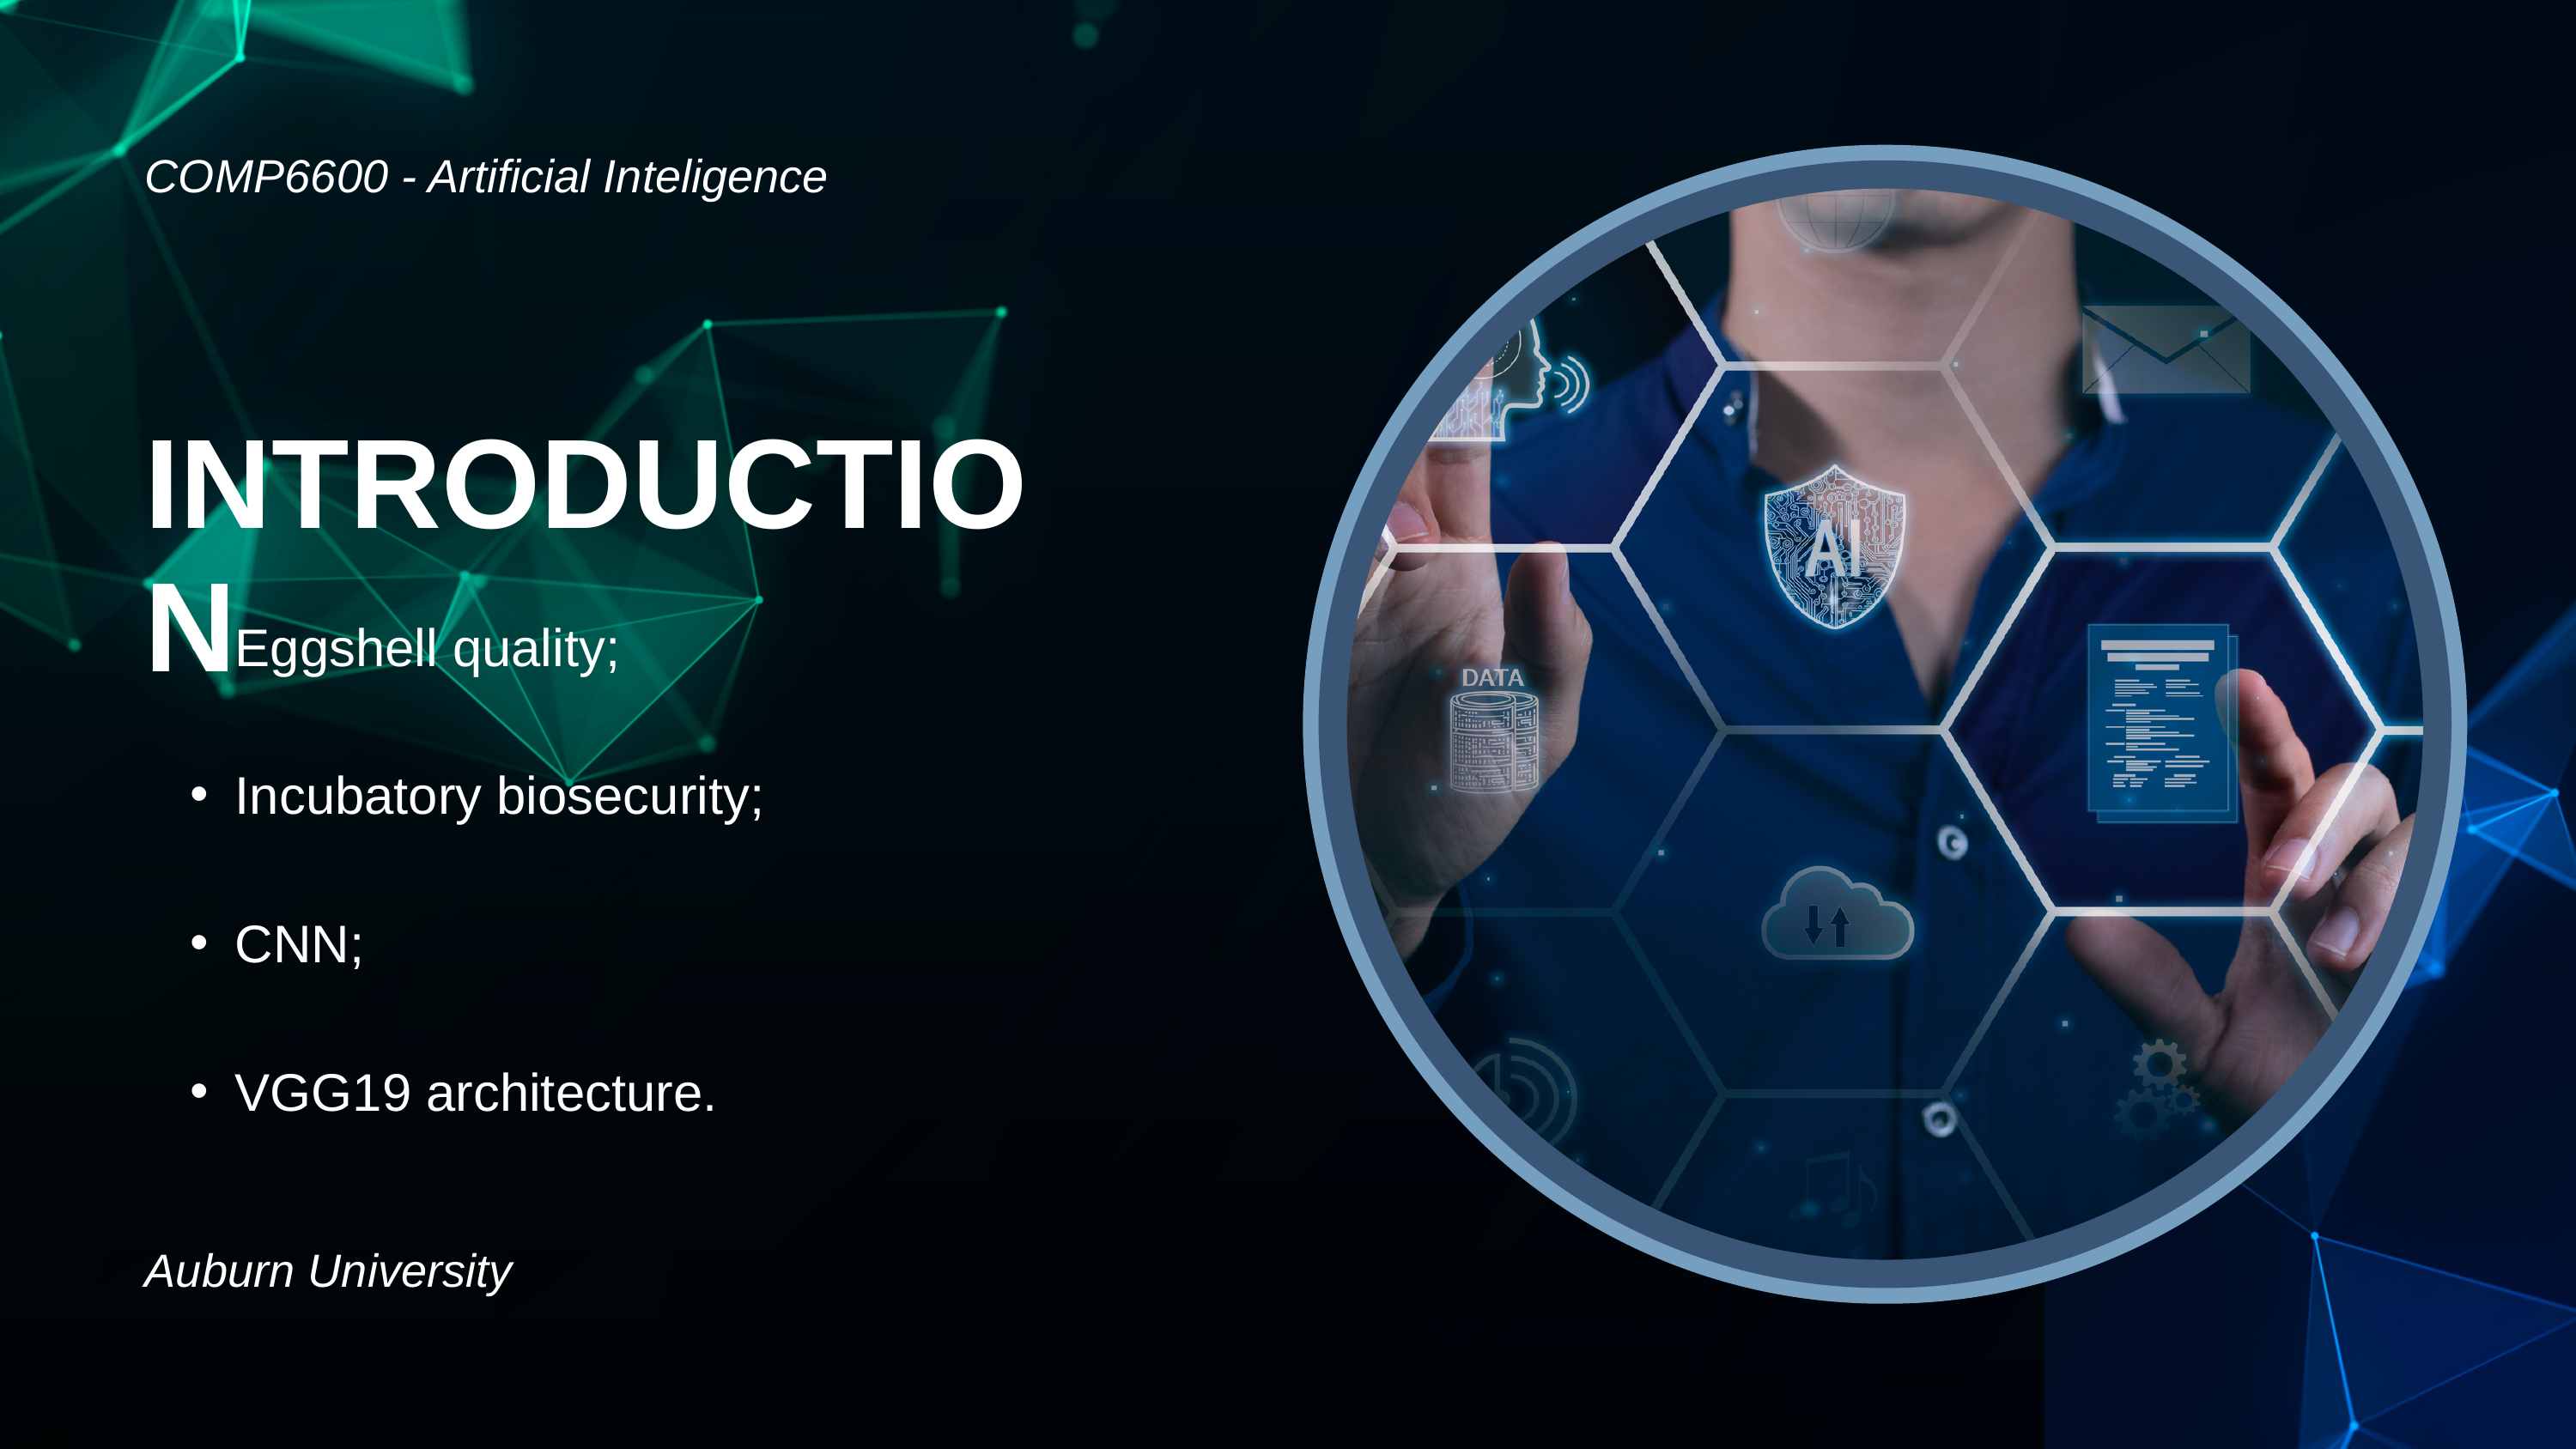

COMP6600 - Artificial Inteligence

INTRODUCTION
Eggshell quality;

Incubatory biosecurity;

CNN;

VGG19 architecture.
Auburn University